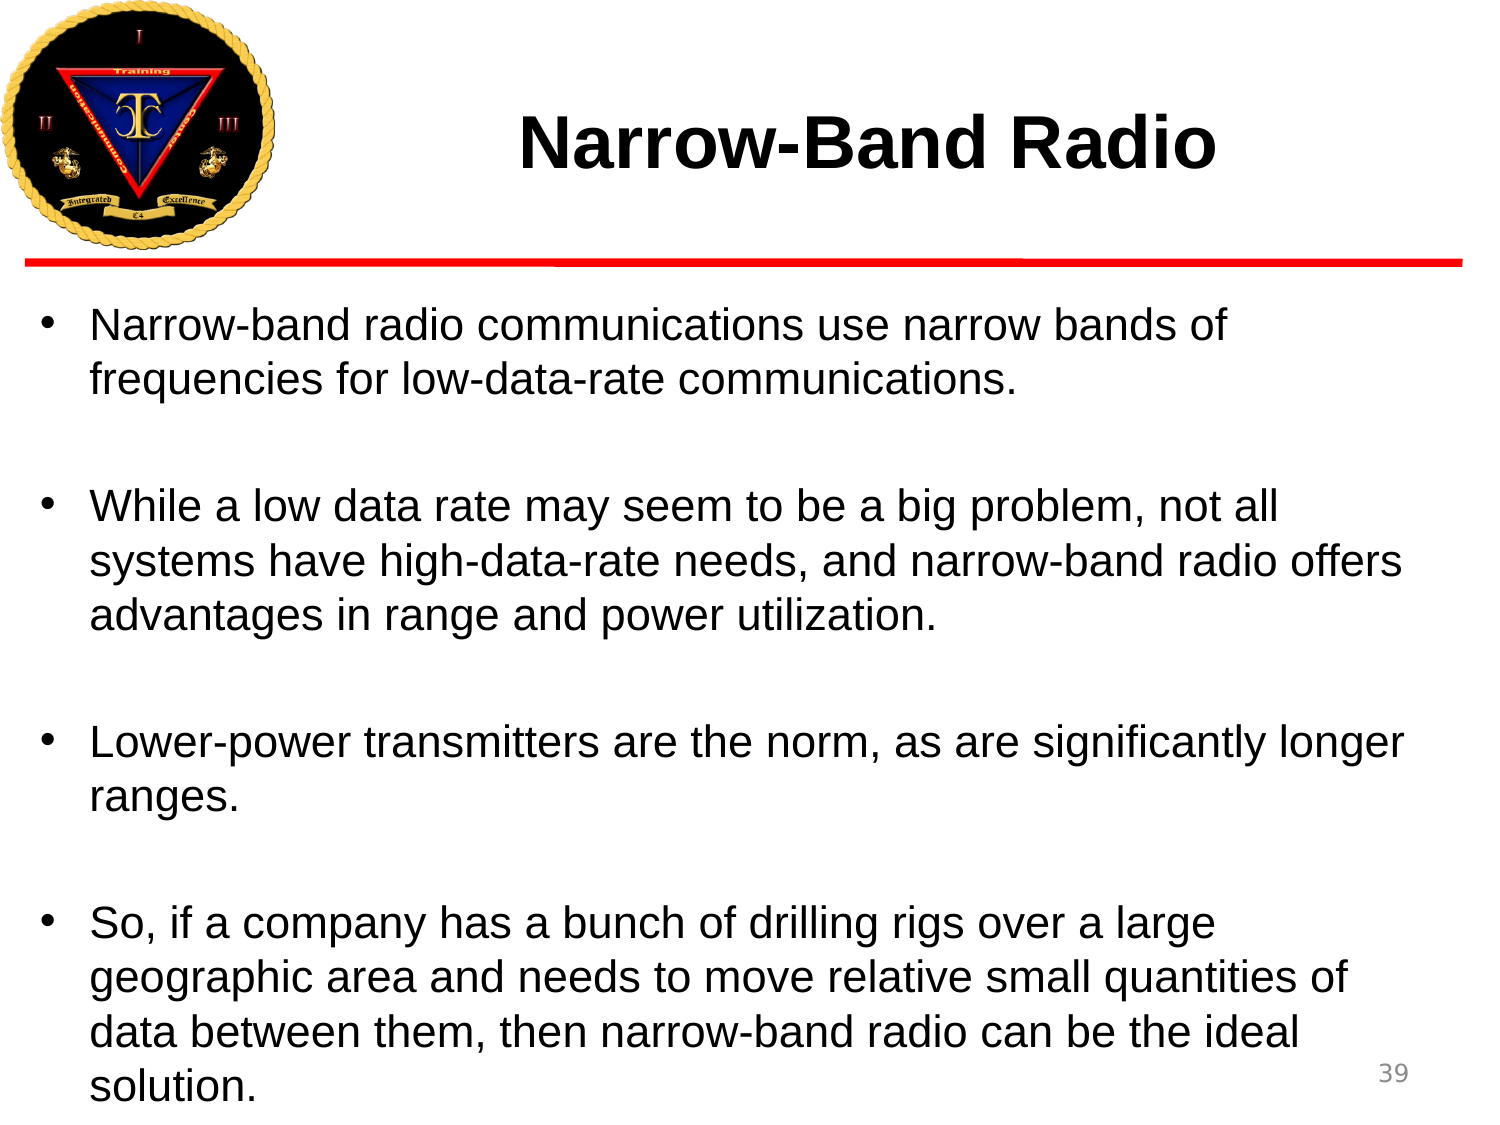

# Narrow-Band Radio
Narrow-band radio communications use narrow bands of frequencies for low-data-rate communications.

While a low data rate may seem to be a big problem, not all systems have high-data-rate needs, and narrow-band radio offers advantages in range and power utilization.

Lower-power transmitters are the norm, as are significantly longer ranges.

So, if a company has a bunch of drilling rigs over a large geographic area and needs to move relative small quantities of data between them, then narrow-band radio can be the ideal solution.
39